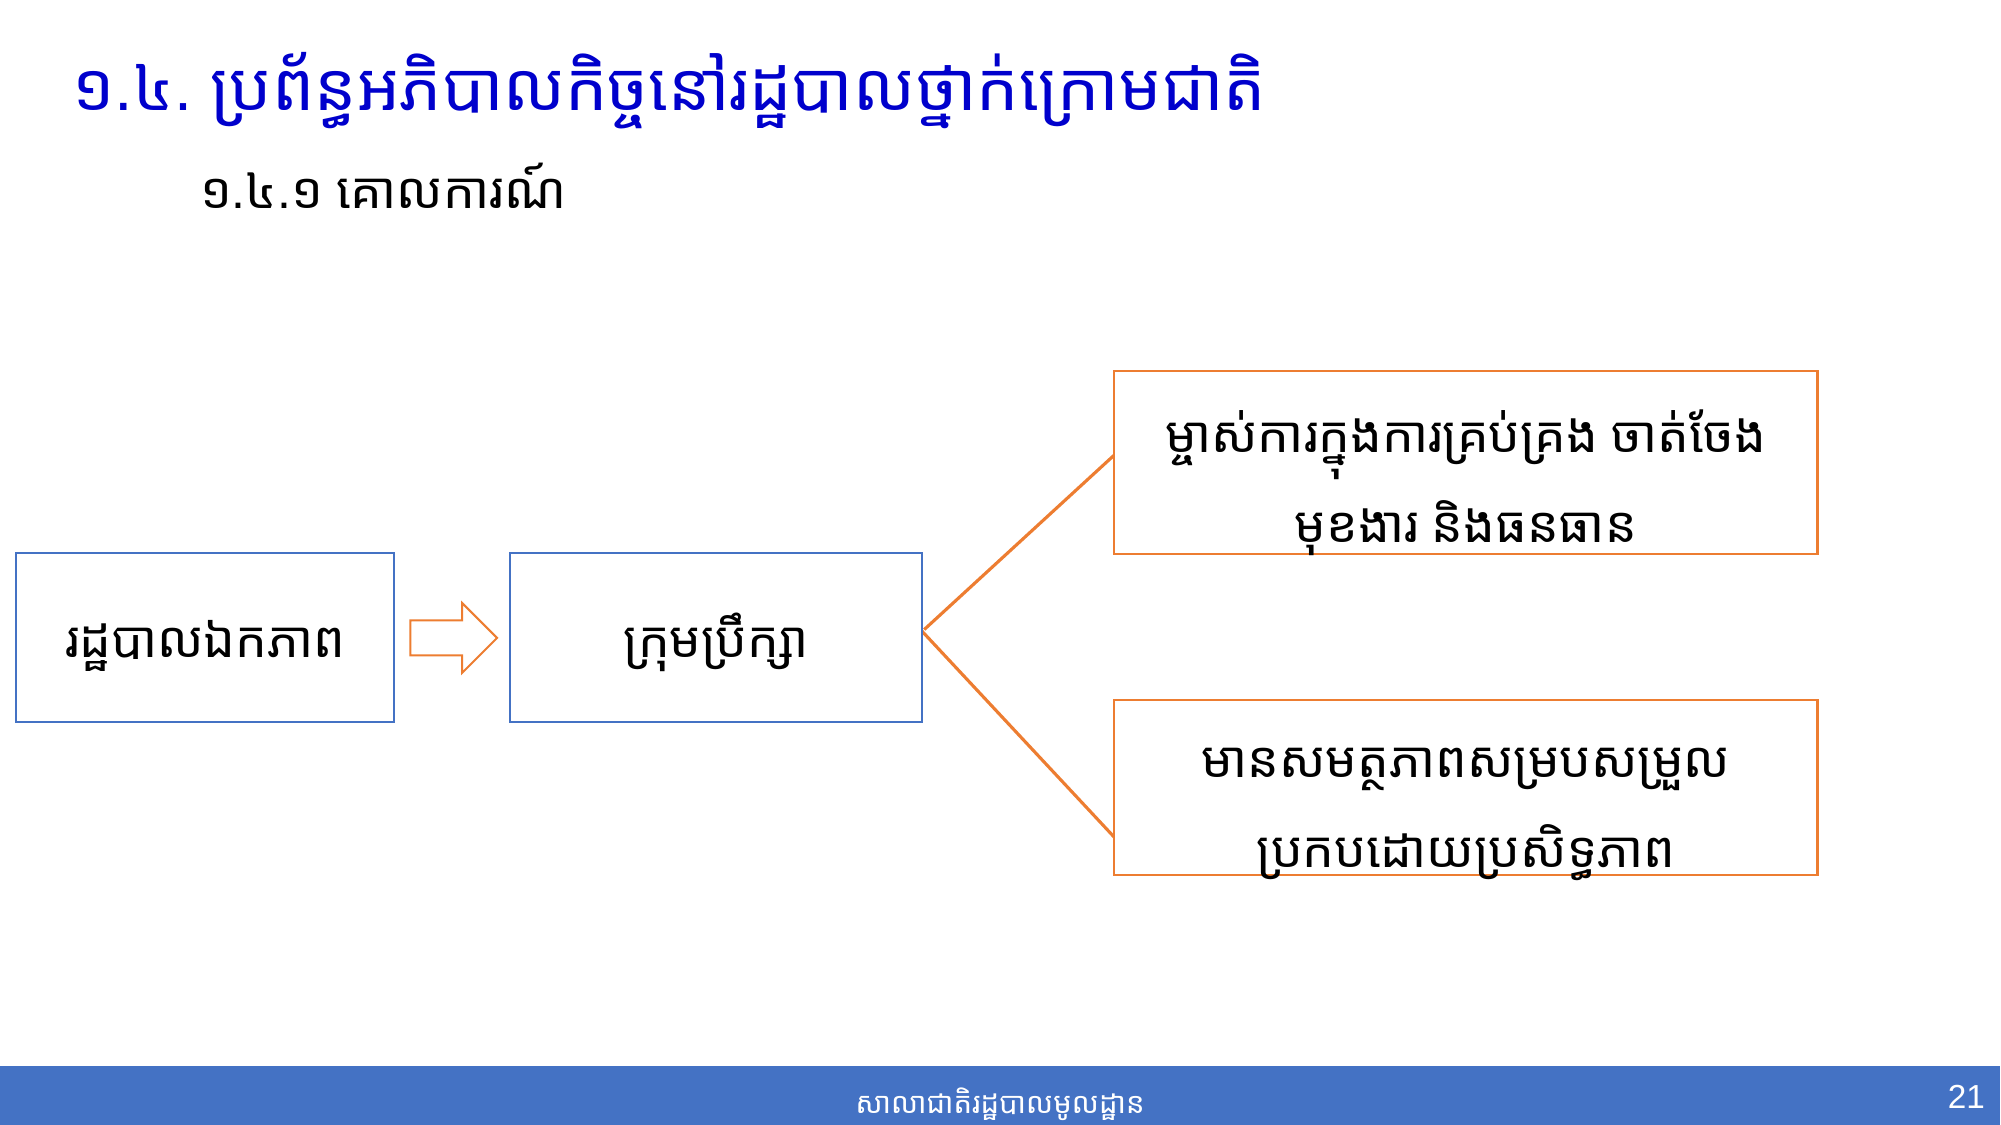

១.៤. ប្រព័ន្ធអភិបាលកិច្ចនៅរដ្ឋបាលថ្នាក់ក្រោមជាតិ
១.៤.១ គោលការណ៍
ម្ចាស់ការក្នុងការគ្រប់គ្រង ចាត់ចែងមុខងារ និងធនធាន
រដ្ឋបាលឯកភាព
ក្រុមប្រឹក្សា

មានសមត្ថភាពសម្របសម្រួលប្រកបដោយប្រសិទ្ធភាព
21